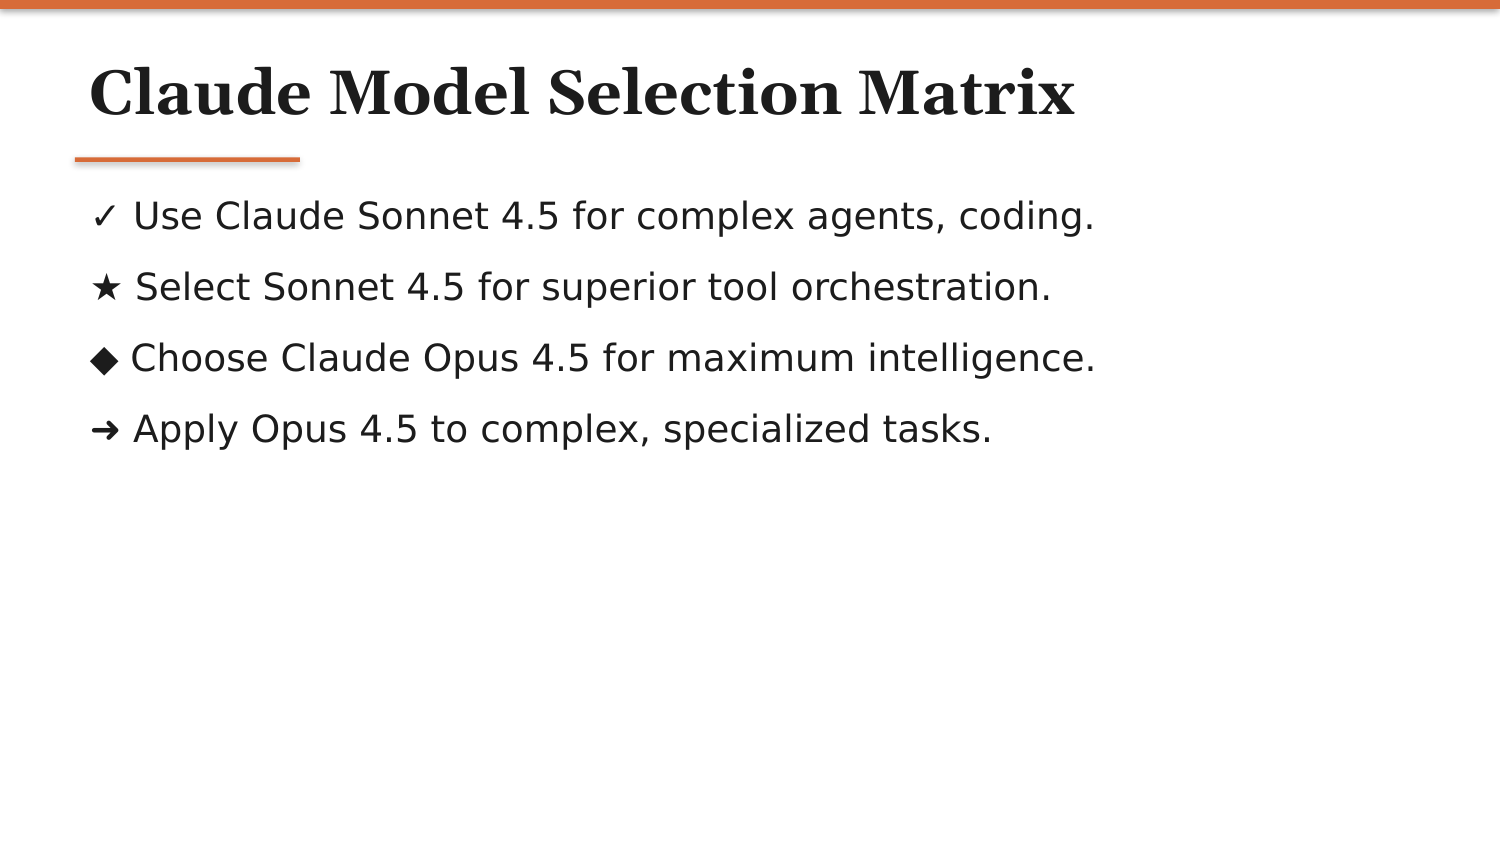

Claude Model Selection Matrix

✓ Use Claude Sonnet 4.5 for complex agents, coding.
★ Select Sonnet 4.5 for superior tool orchestration.
◆ Choose Claude Opus 4.5 for maximum intelligence.
➜ Apply Opus 4.5 to complex, specialized tasks.